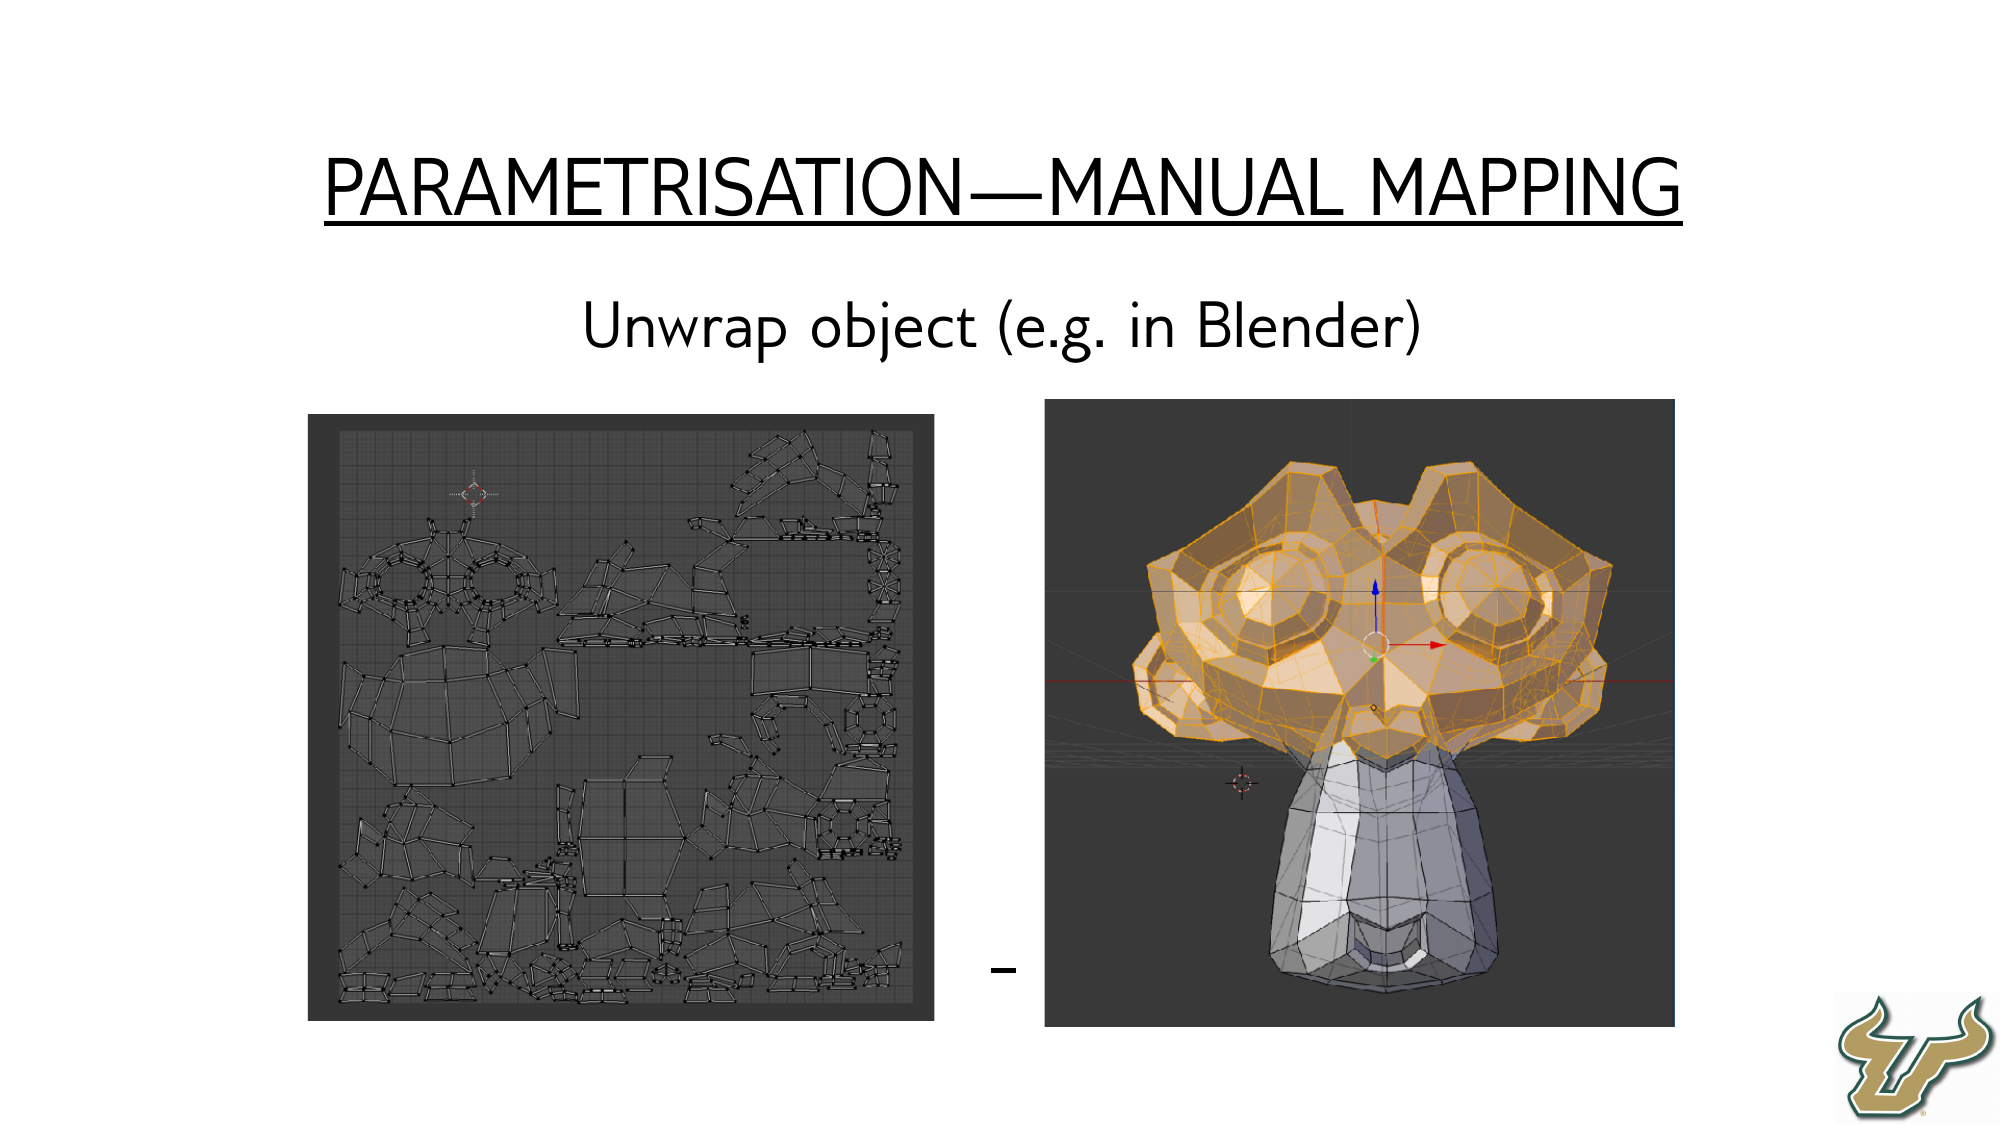

PARAMETRISATION—Manual mapping
Unwrap object (e.g. in Blender)

48